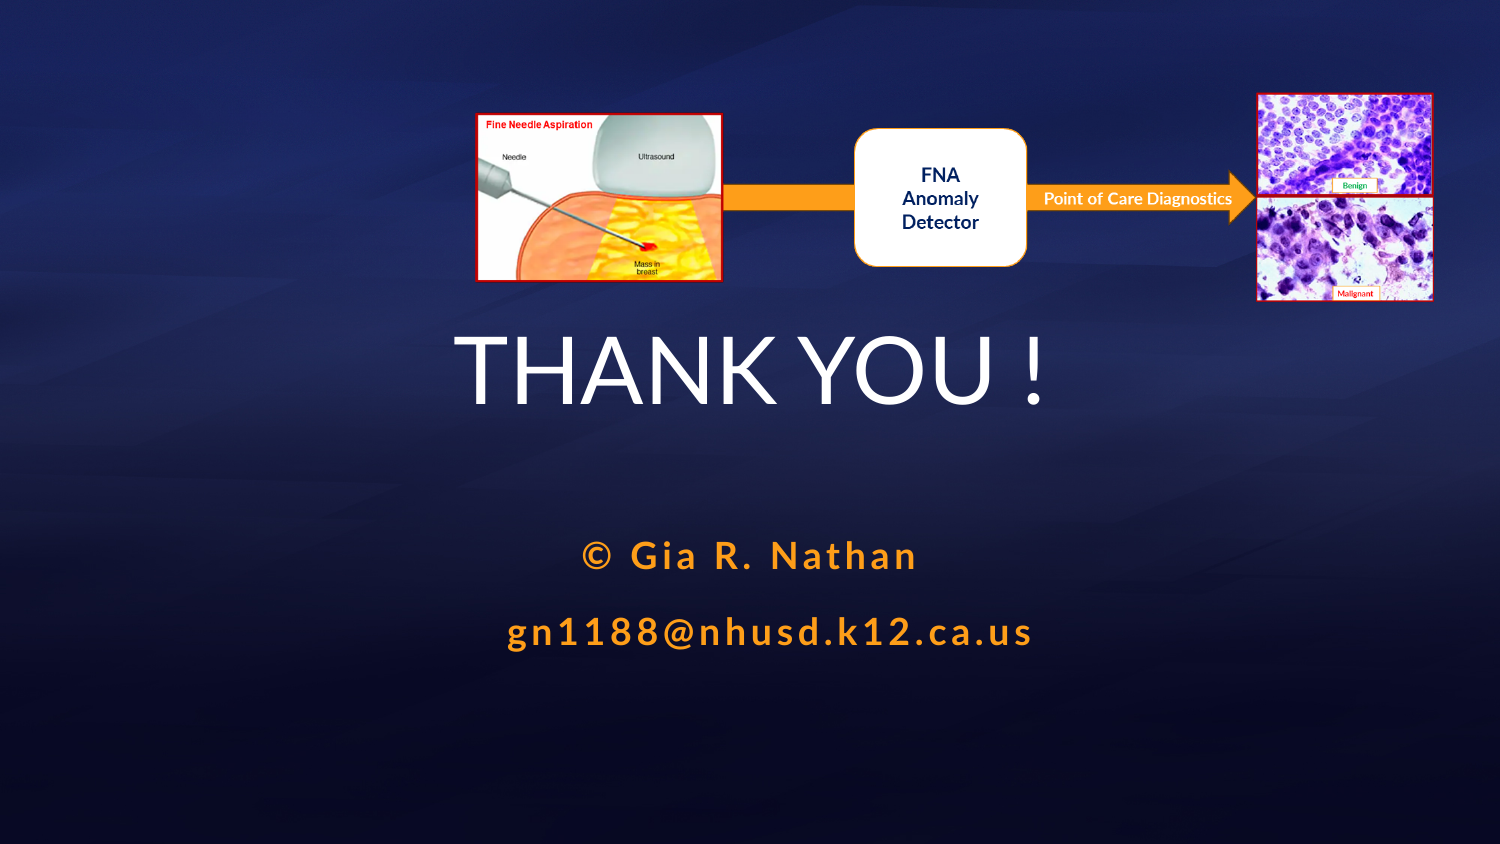

# THANK YOU !
© Gia R. Nathan
gn1188@nhusd.k12.ca.us